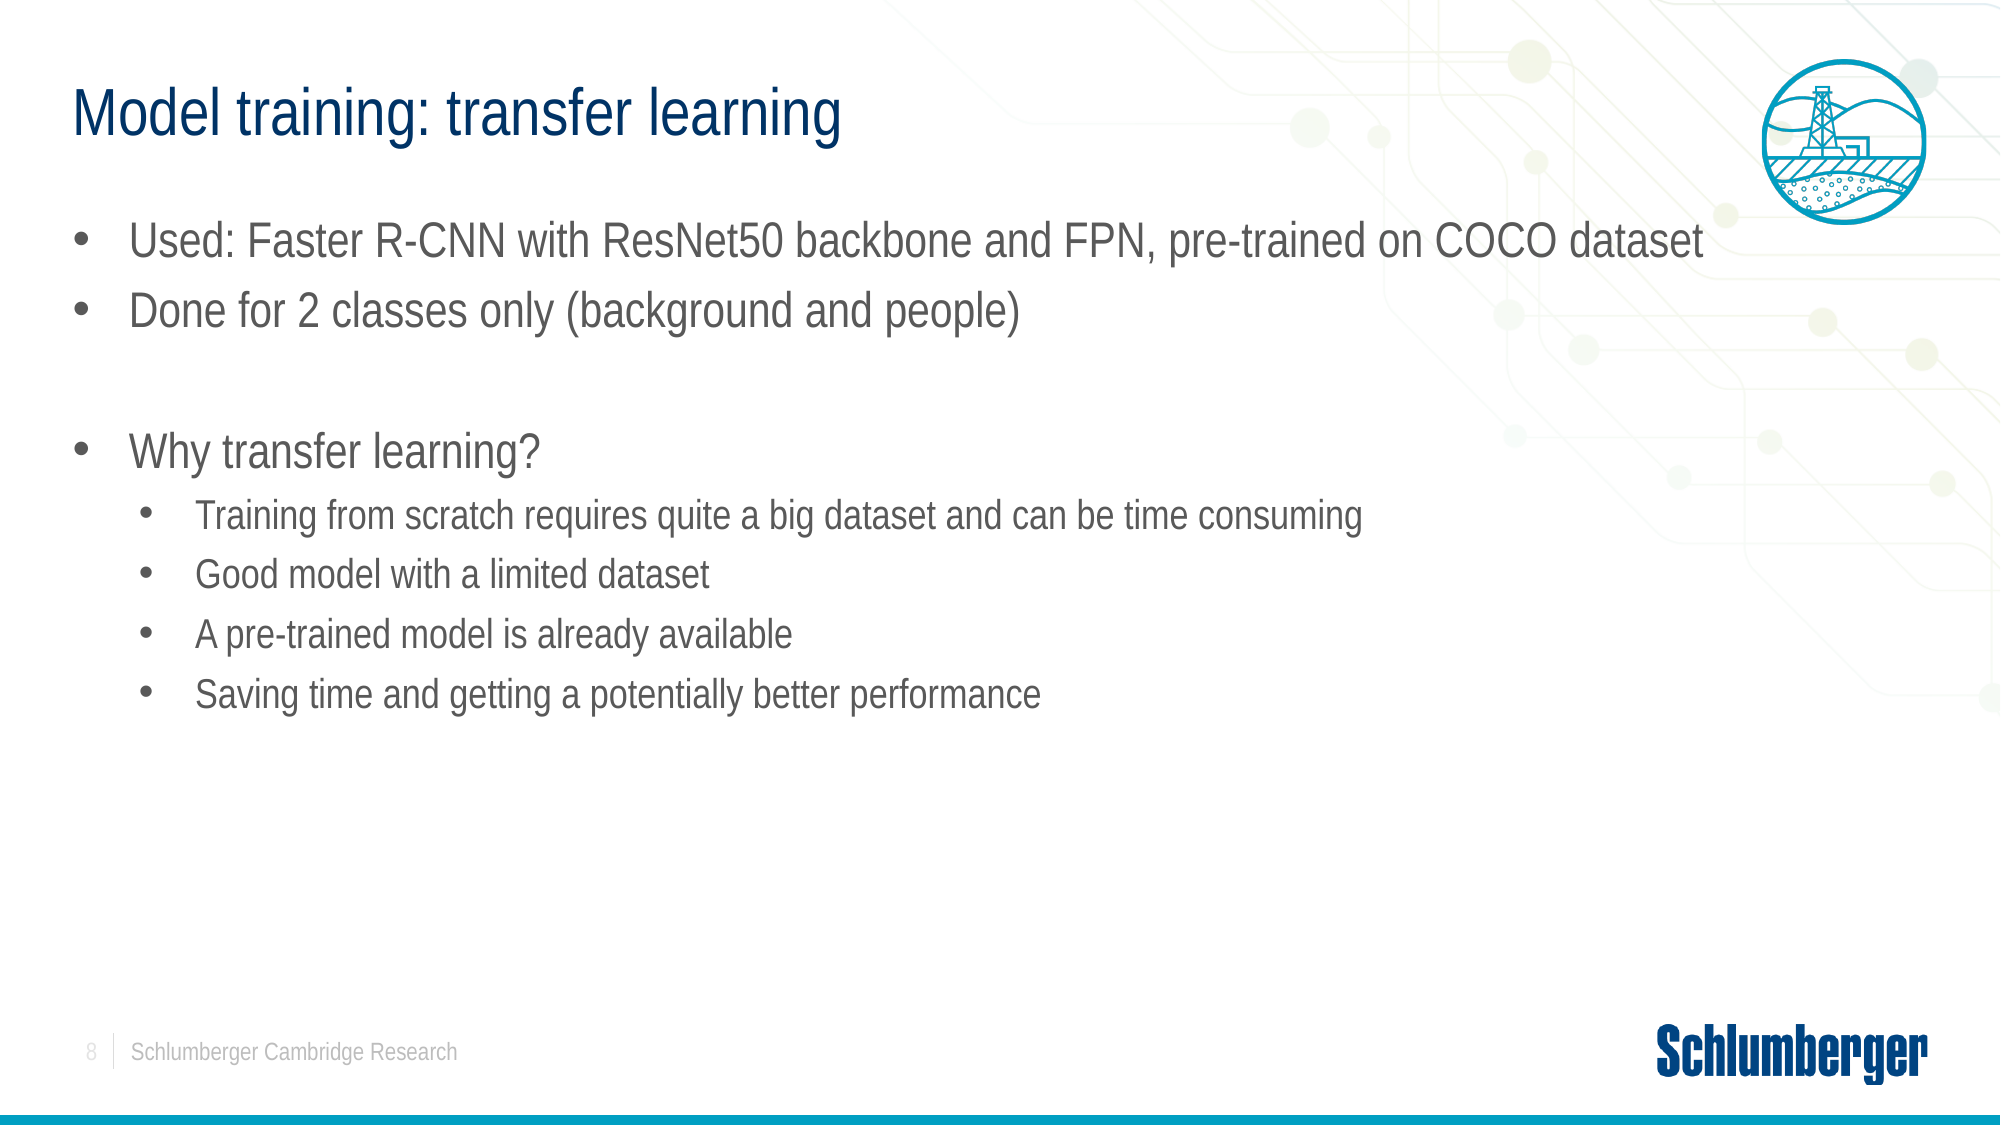

# Model training: transfer learning
Used: Faster R-CNN with ResNet50 backbone and FPN, pre-trained on COCO dataset
Done for 2 classes only (background and people)

Why transfer learning?
Training from scratch requires quite a big dataset and can be time consuming
Good model with a limited dataset
A pre-trained model is already available
Saving time and getting a potentially better performance

8